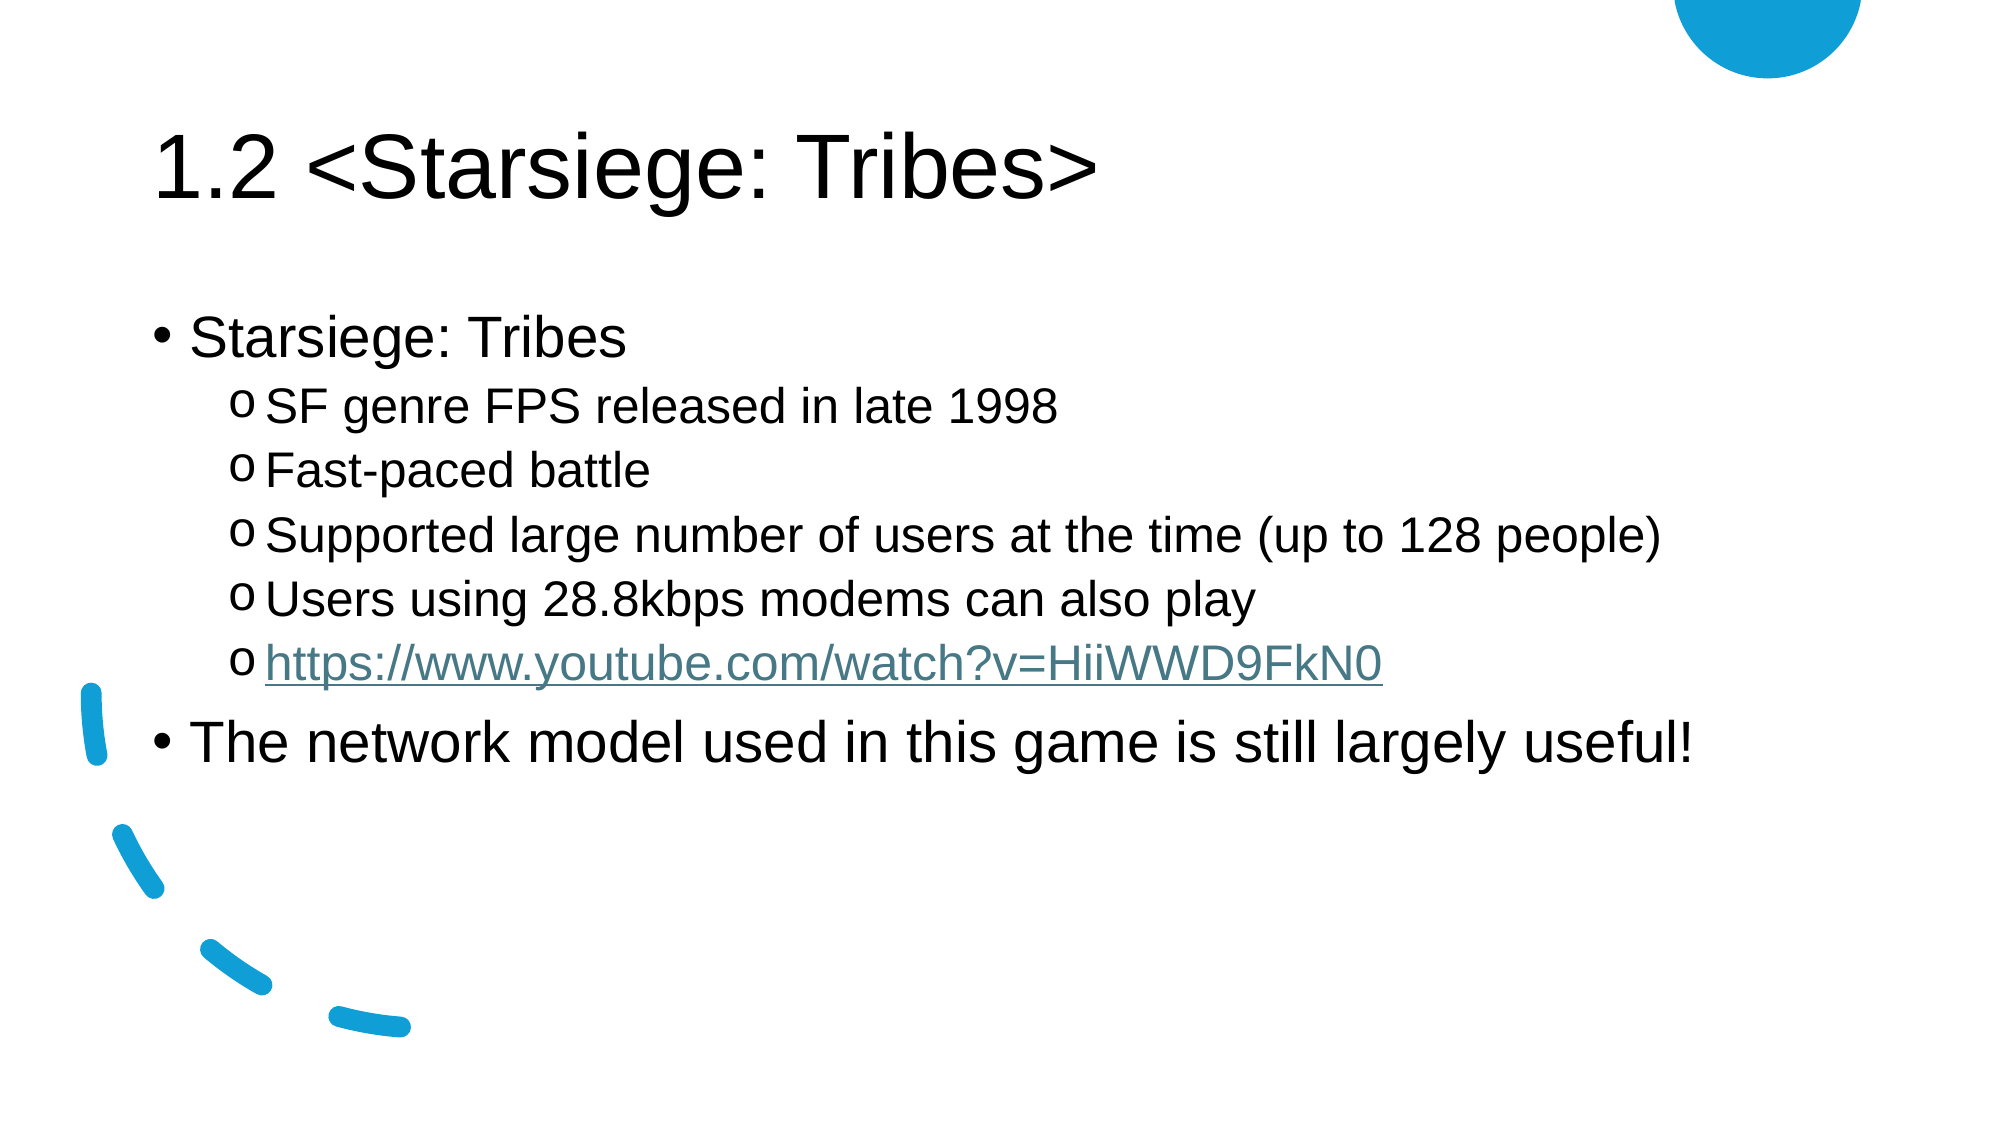

# 1.2 <Starsiege: Tribes>
Starsiege: Tribes
SF genre FPS released in late 1998
Fast-paced battle
Supported large number of users at the time (up to 128 people)
Users using 28.8kbps modems can also play
https://www.youtube.com/watch?v=HiiWWD9FkN0
The network model used in this game is still largely useful!